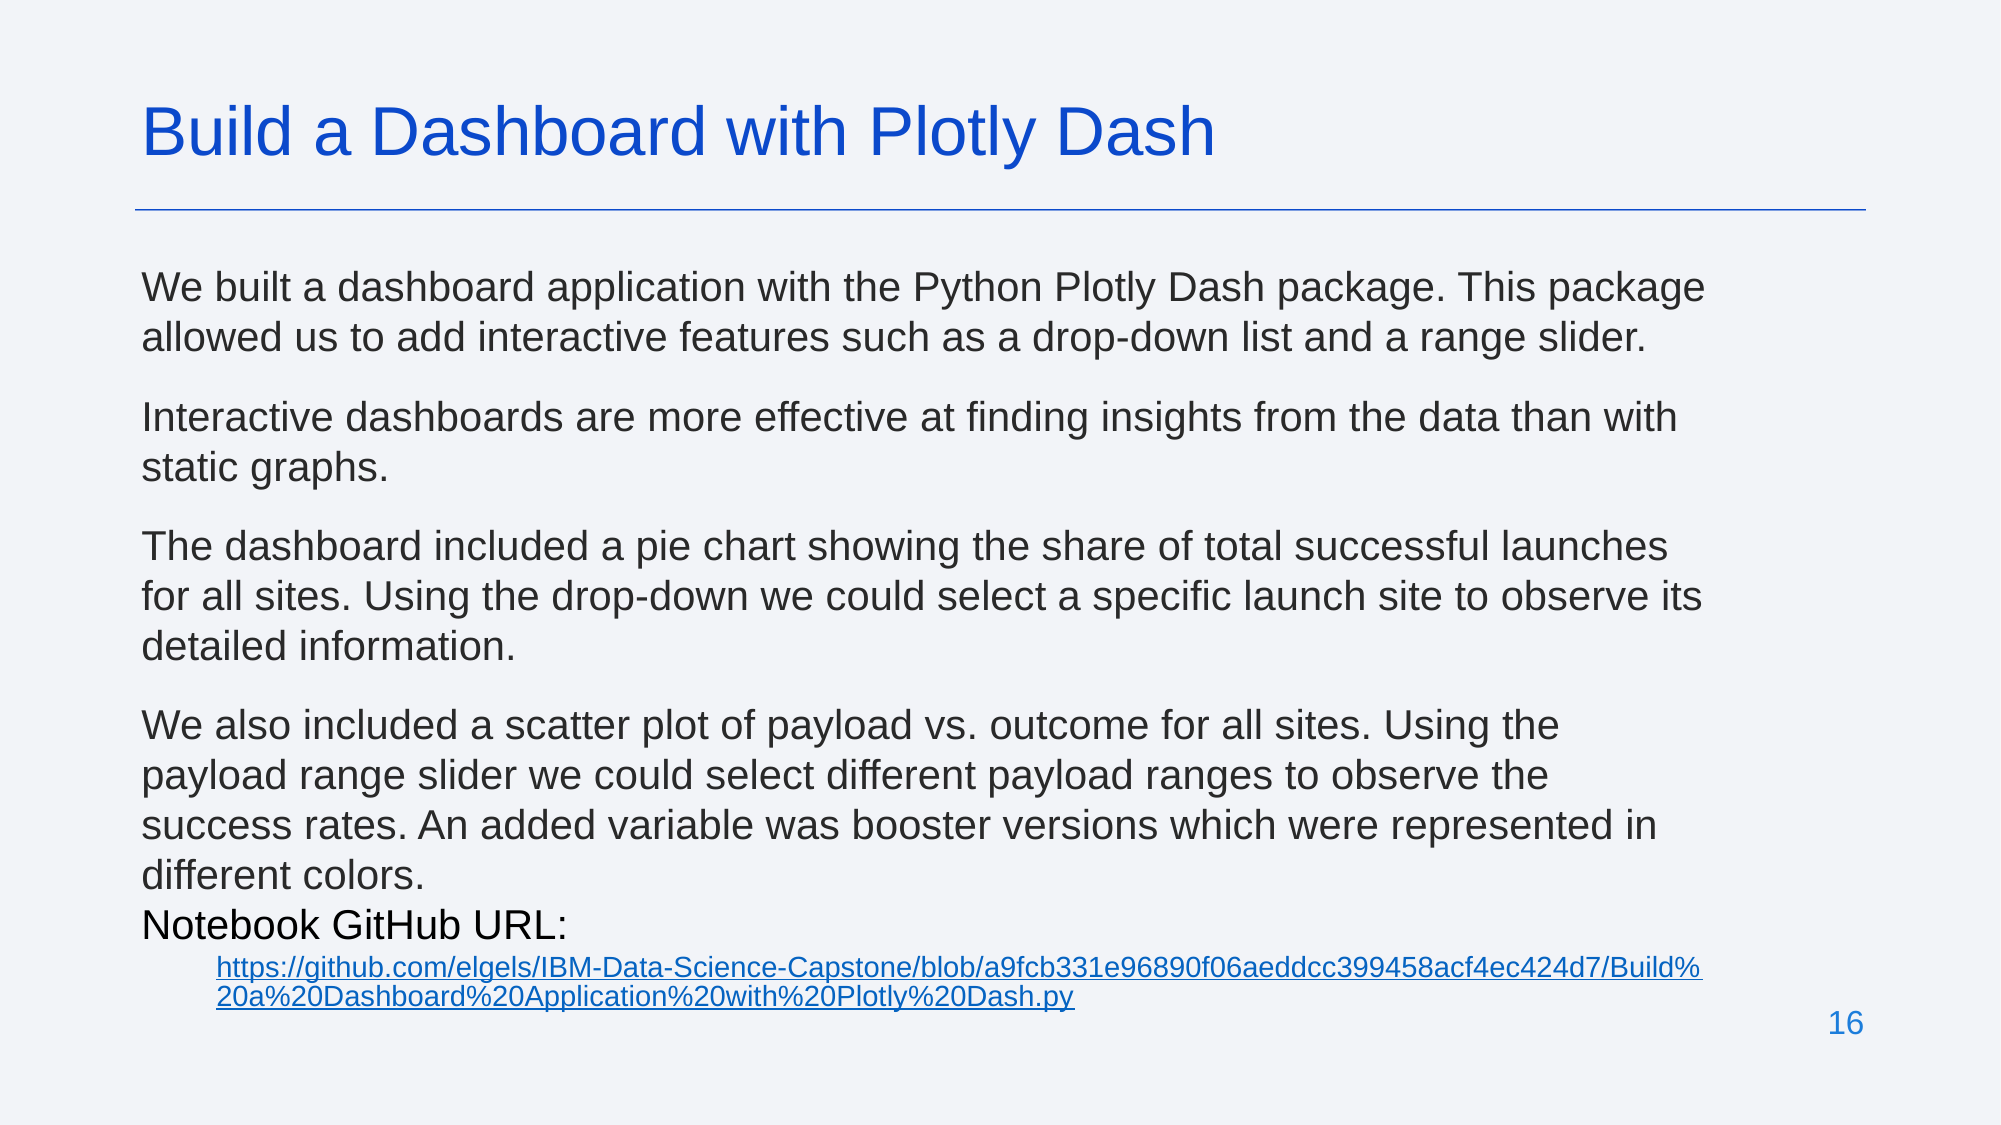

Build a Dashboard with Plotly Dash
We built a dashboard application with the Python Plotly Dash package. This package allowed us to add interactive features such as a drop-down list and a range slider.
Interactive dashboards are more effective at finding insights from the data than with static graphs.
The dashboard included a pie chart showing the share of total successful launches for all sites. Using the drop-down we could select a specific launch site to observe its detailed information.
We also included a scatter plot of payload vs. outcome for all sites. Using the payload range slider we could select different payload ranges to observe the success rates. An added variable was booster versions which were represented in different colors.
Notebook GitHub URL:
https://github.com/elgels/IBM-Data-Science-Capstone/blob/a9fcb331e96890f06aeddcc399458acf4ec424d7/Build%20a%20Dashboard%20Application%20with%20Plotly%20Dash.py
16